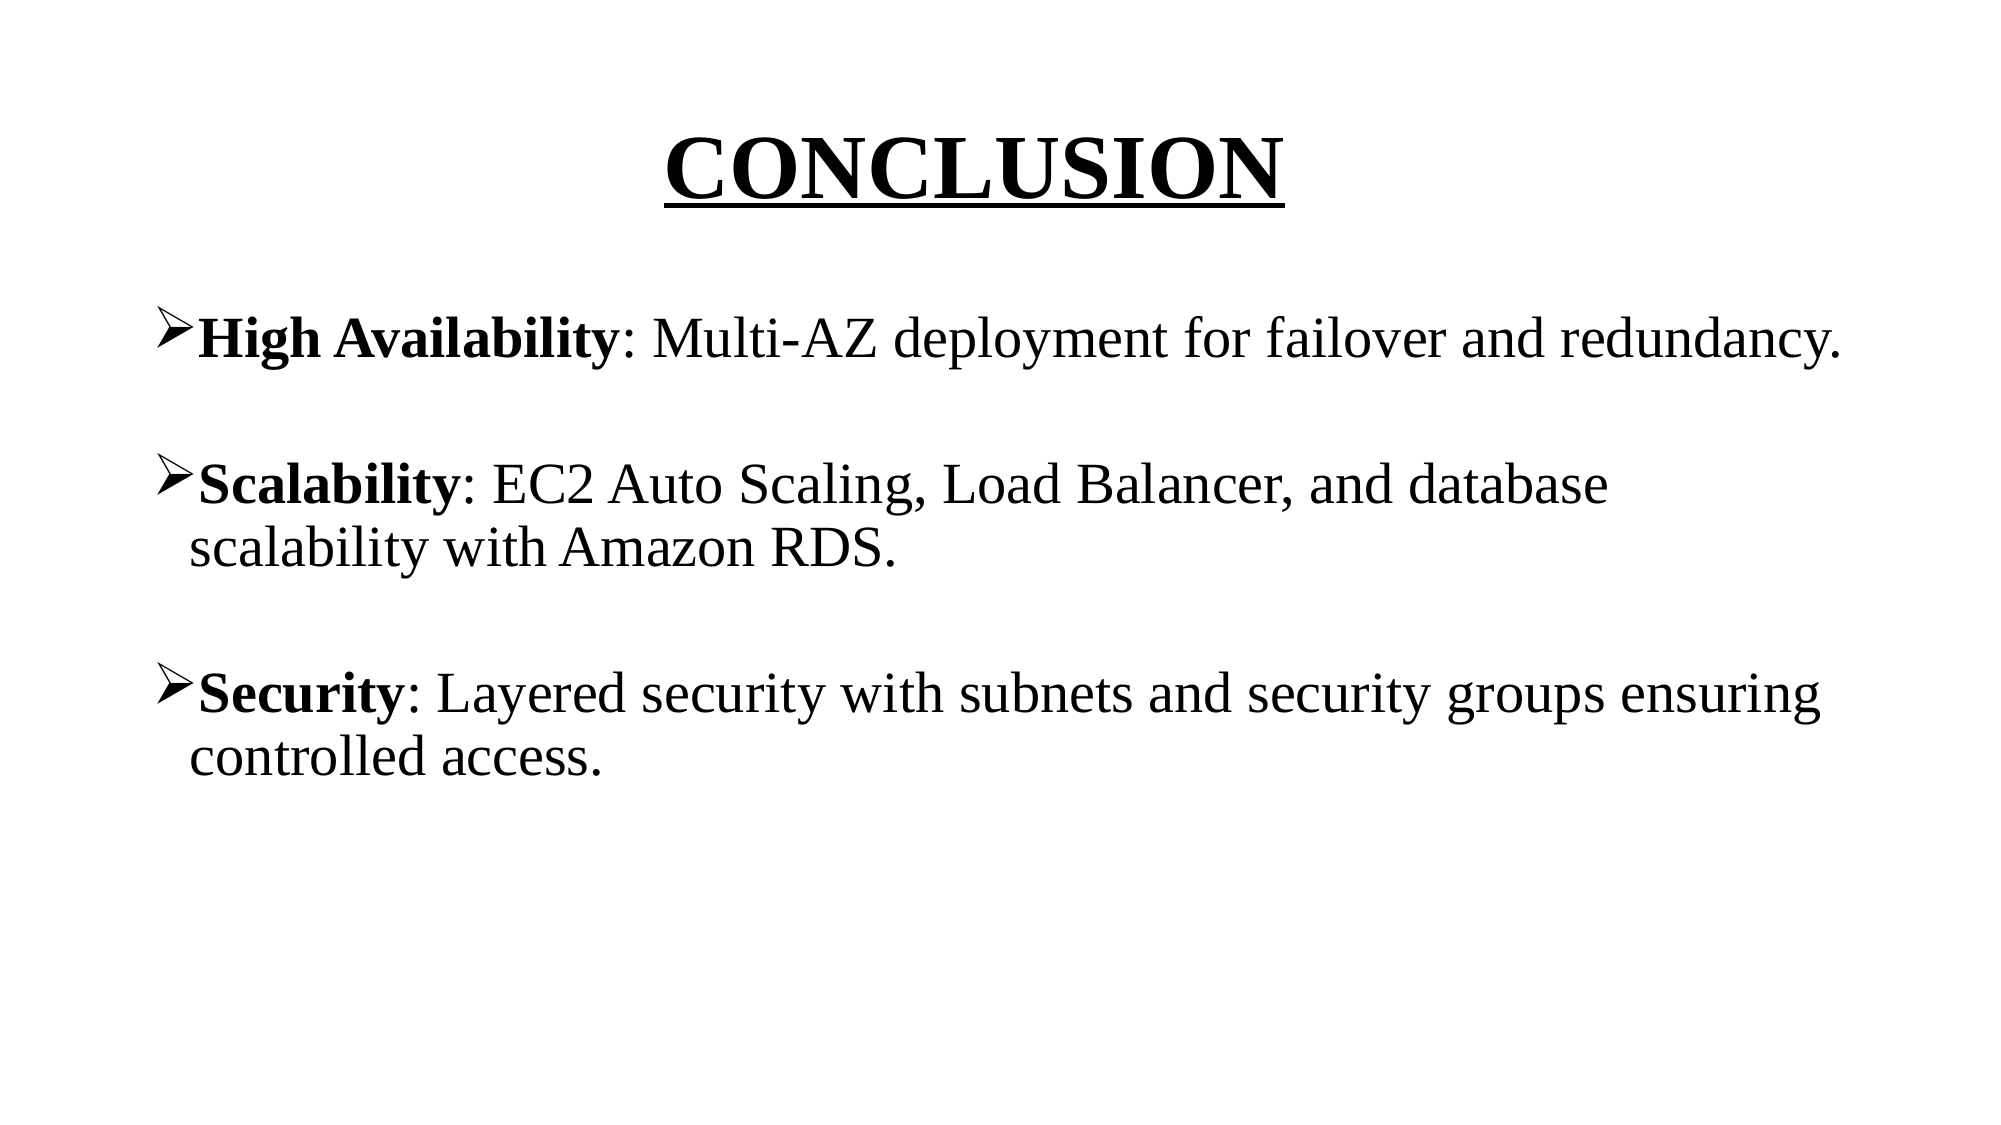

# CONCLUSION
High Availability: Multi-AZ deployment for failover and redundancy.

Scalability: EC2 Auto Scaling, Load Balancer, and database scalability with Amazon RDS.

Security: Layered security with subnets and security groups ensuring controlled access.